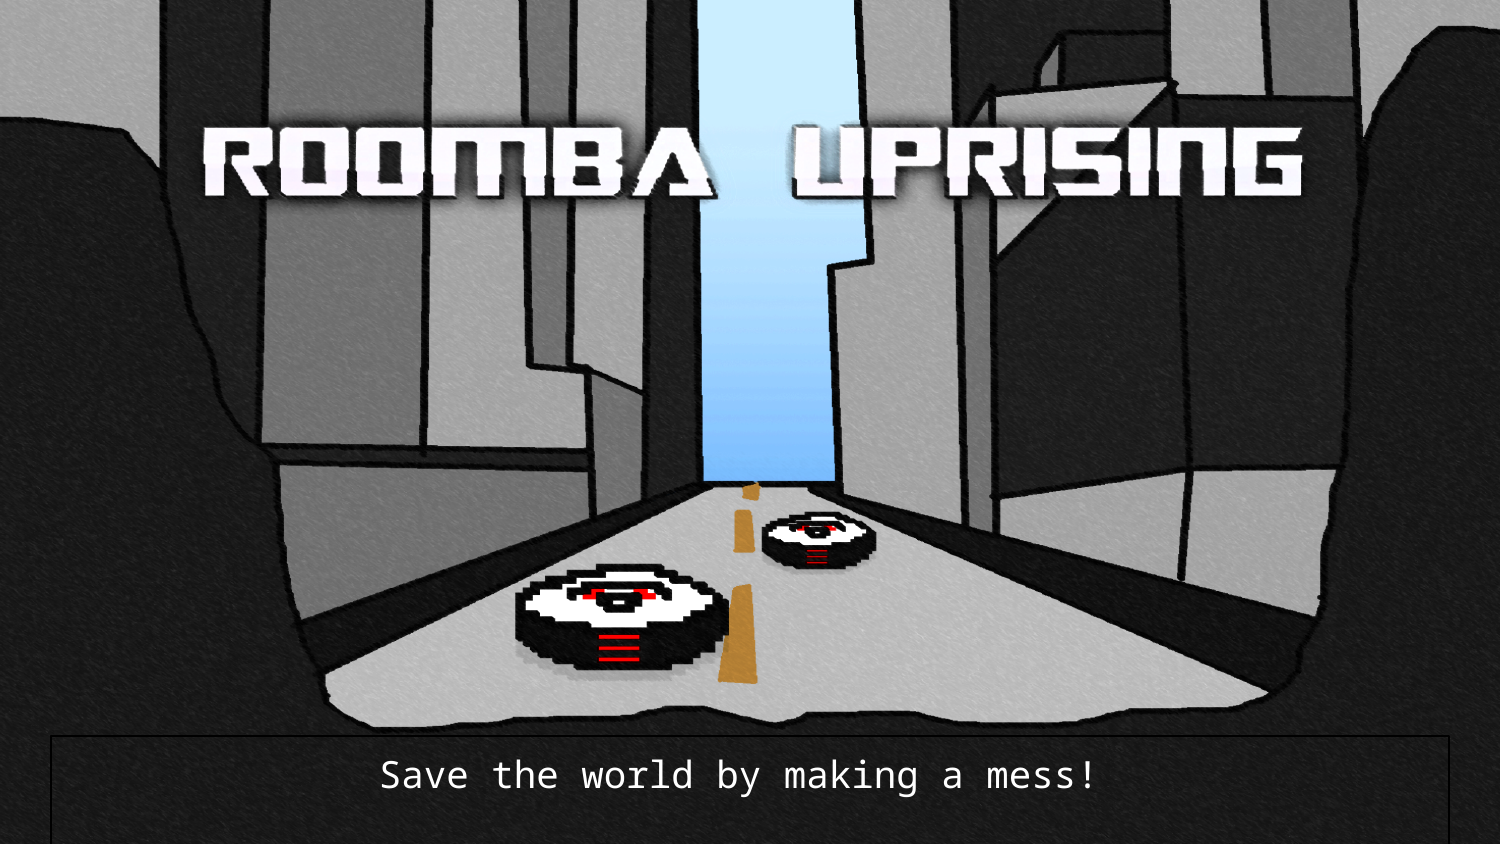

Save the world by making a mess!